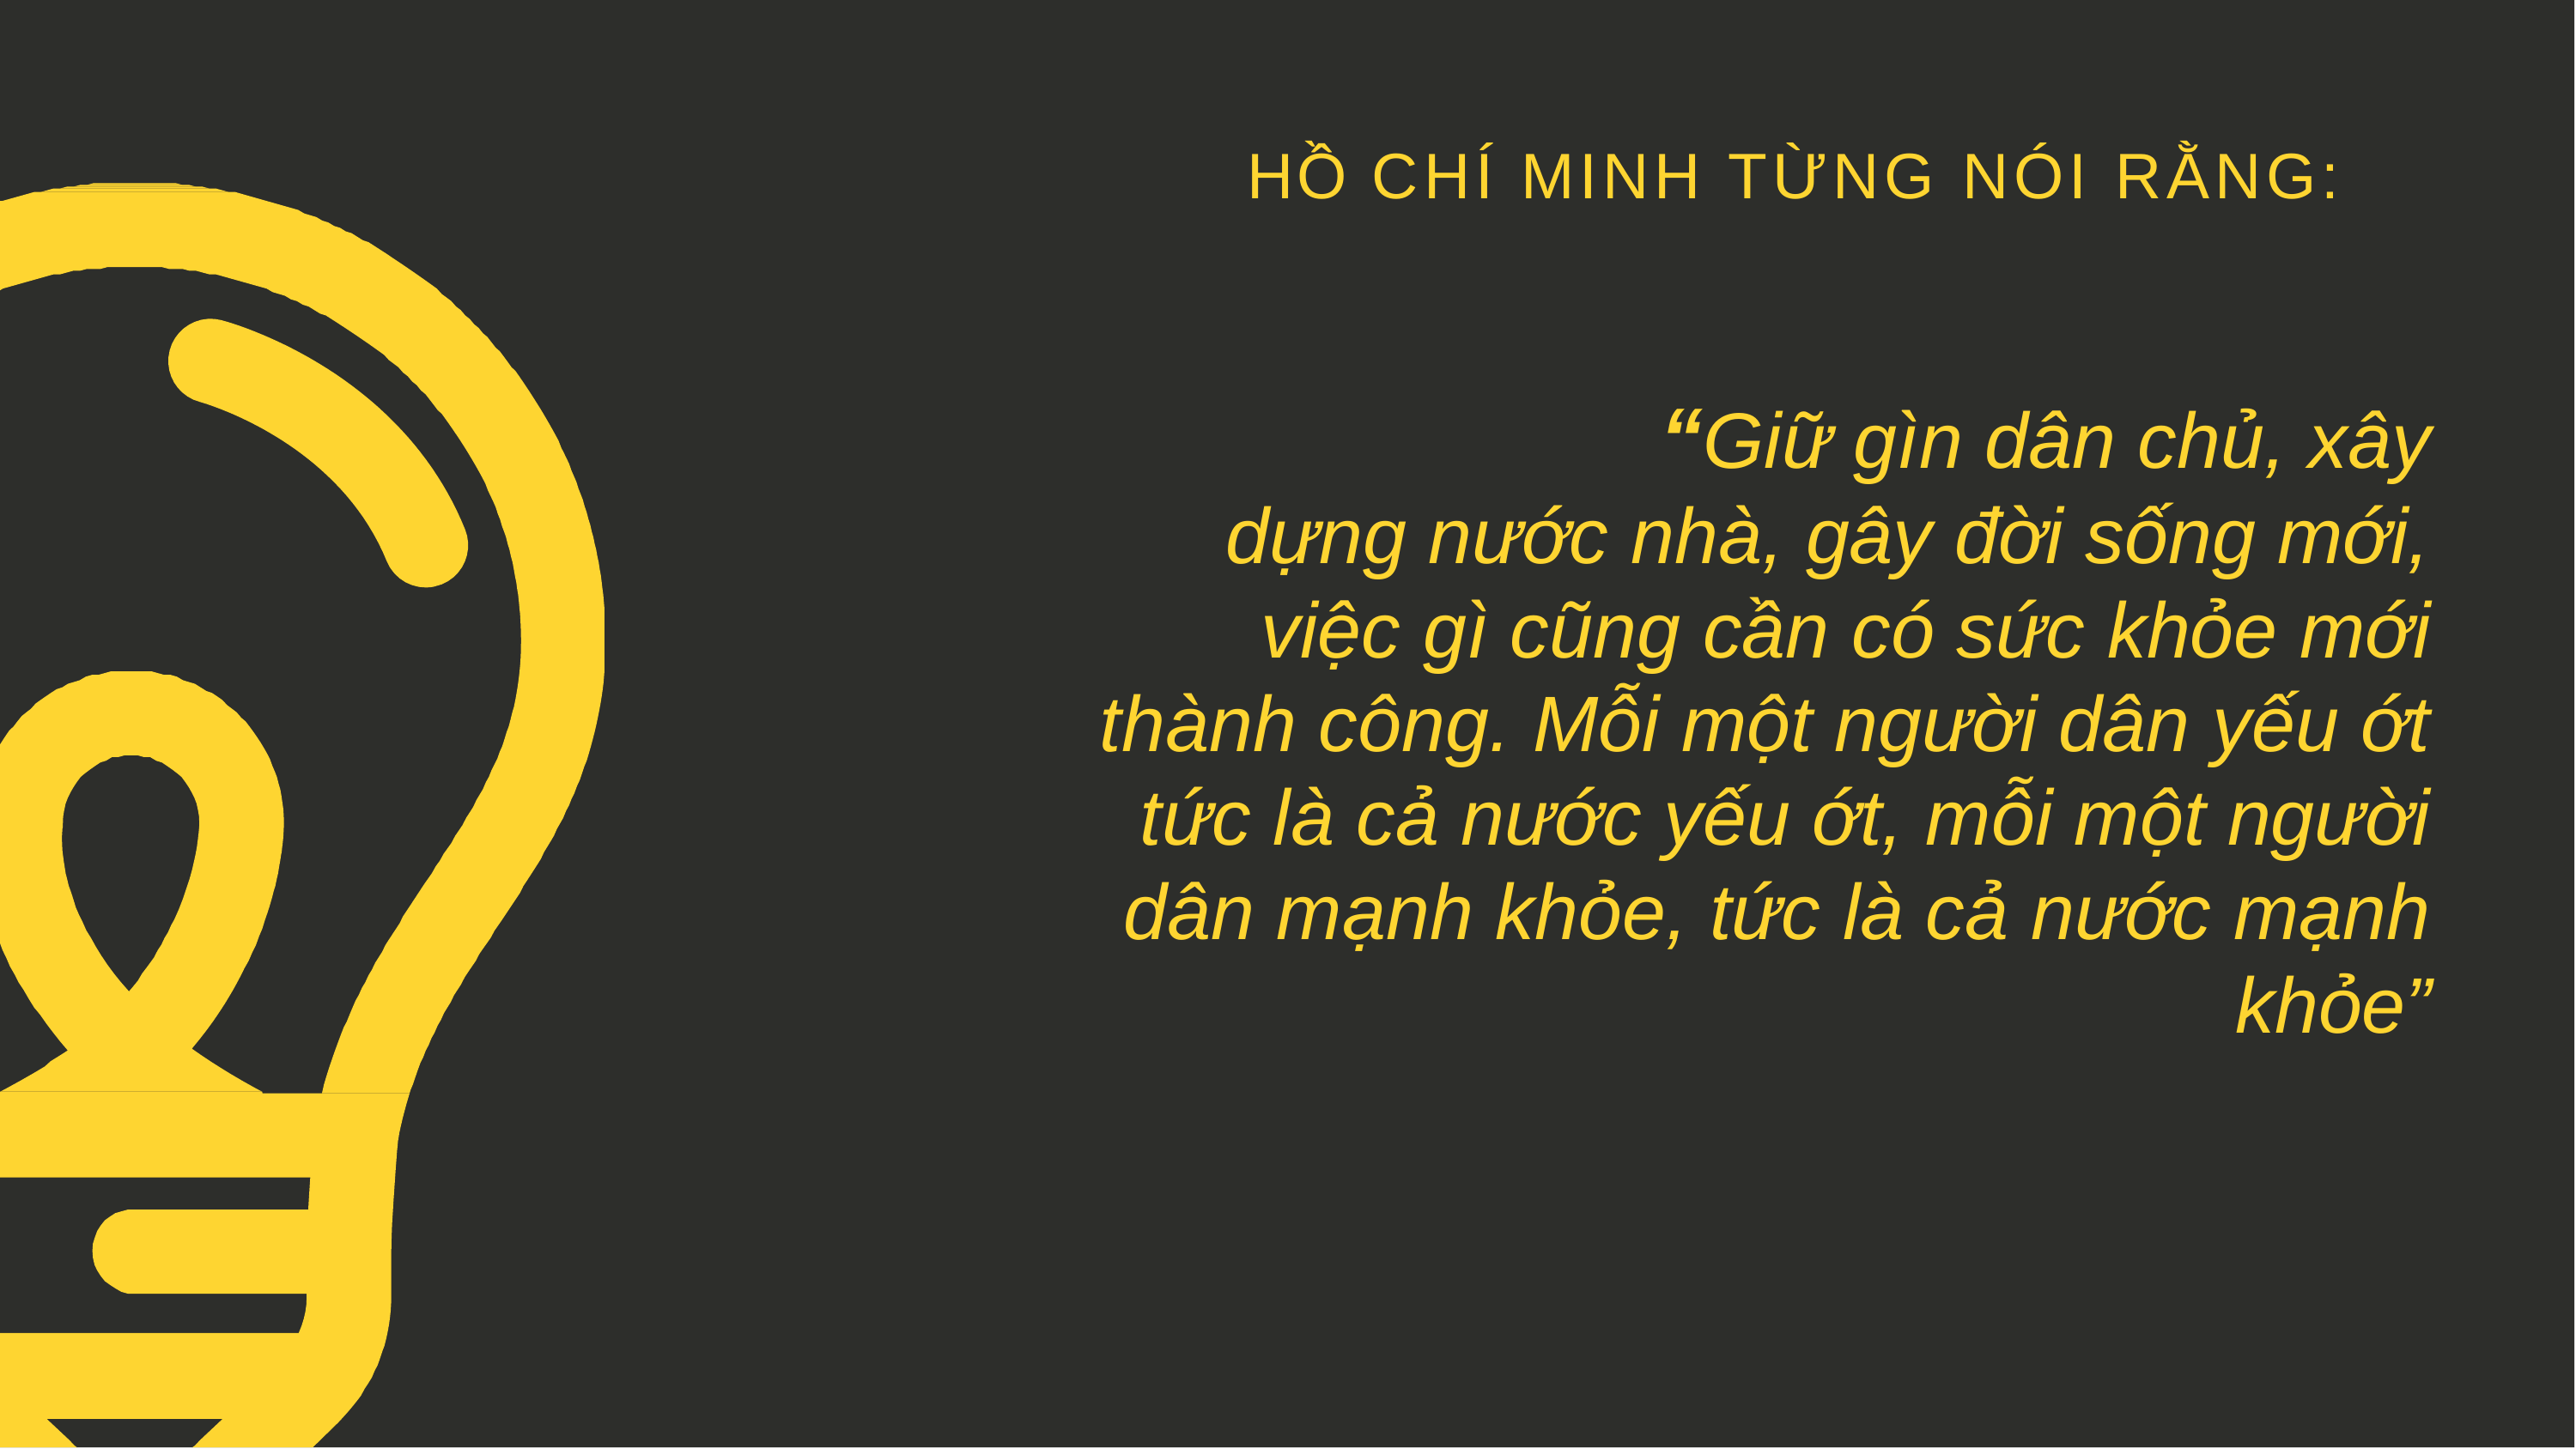

# HỒ CHÍ MINH TỪNG NÓI RẰNG:

“Giữ gìn dân chủ, xây dựng nước nhà, gây đời sống mới, việc gì cũng cần có sức khỏe mới thành công. Mỗi một người dân yếu ớt tức là cả nước yếu ớt, mỗi một người dân mạnh khỏe, tức là cả nước mạnh khỏe”